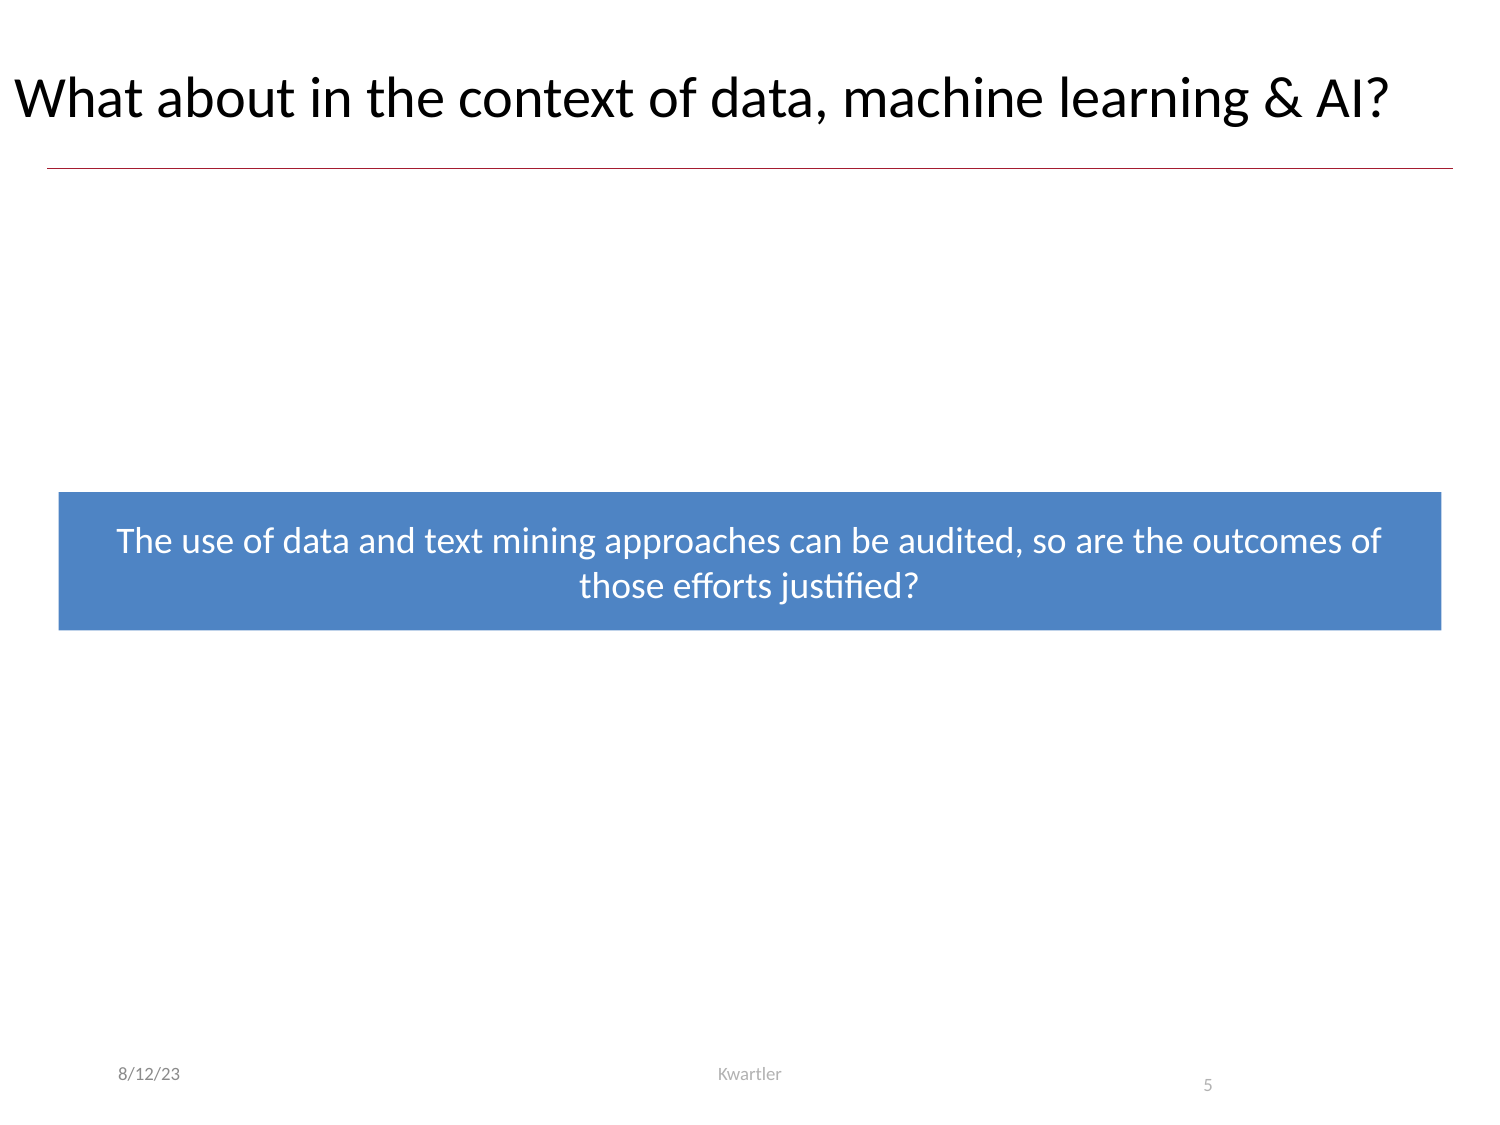

# What about in the context of data, machine learning & AI?
The use of data and text mining approaches can be audited, so are the outcomes of those efforts justified?
8/12/23
Kwartler
5